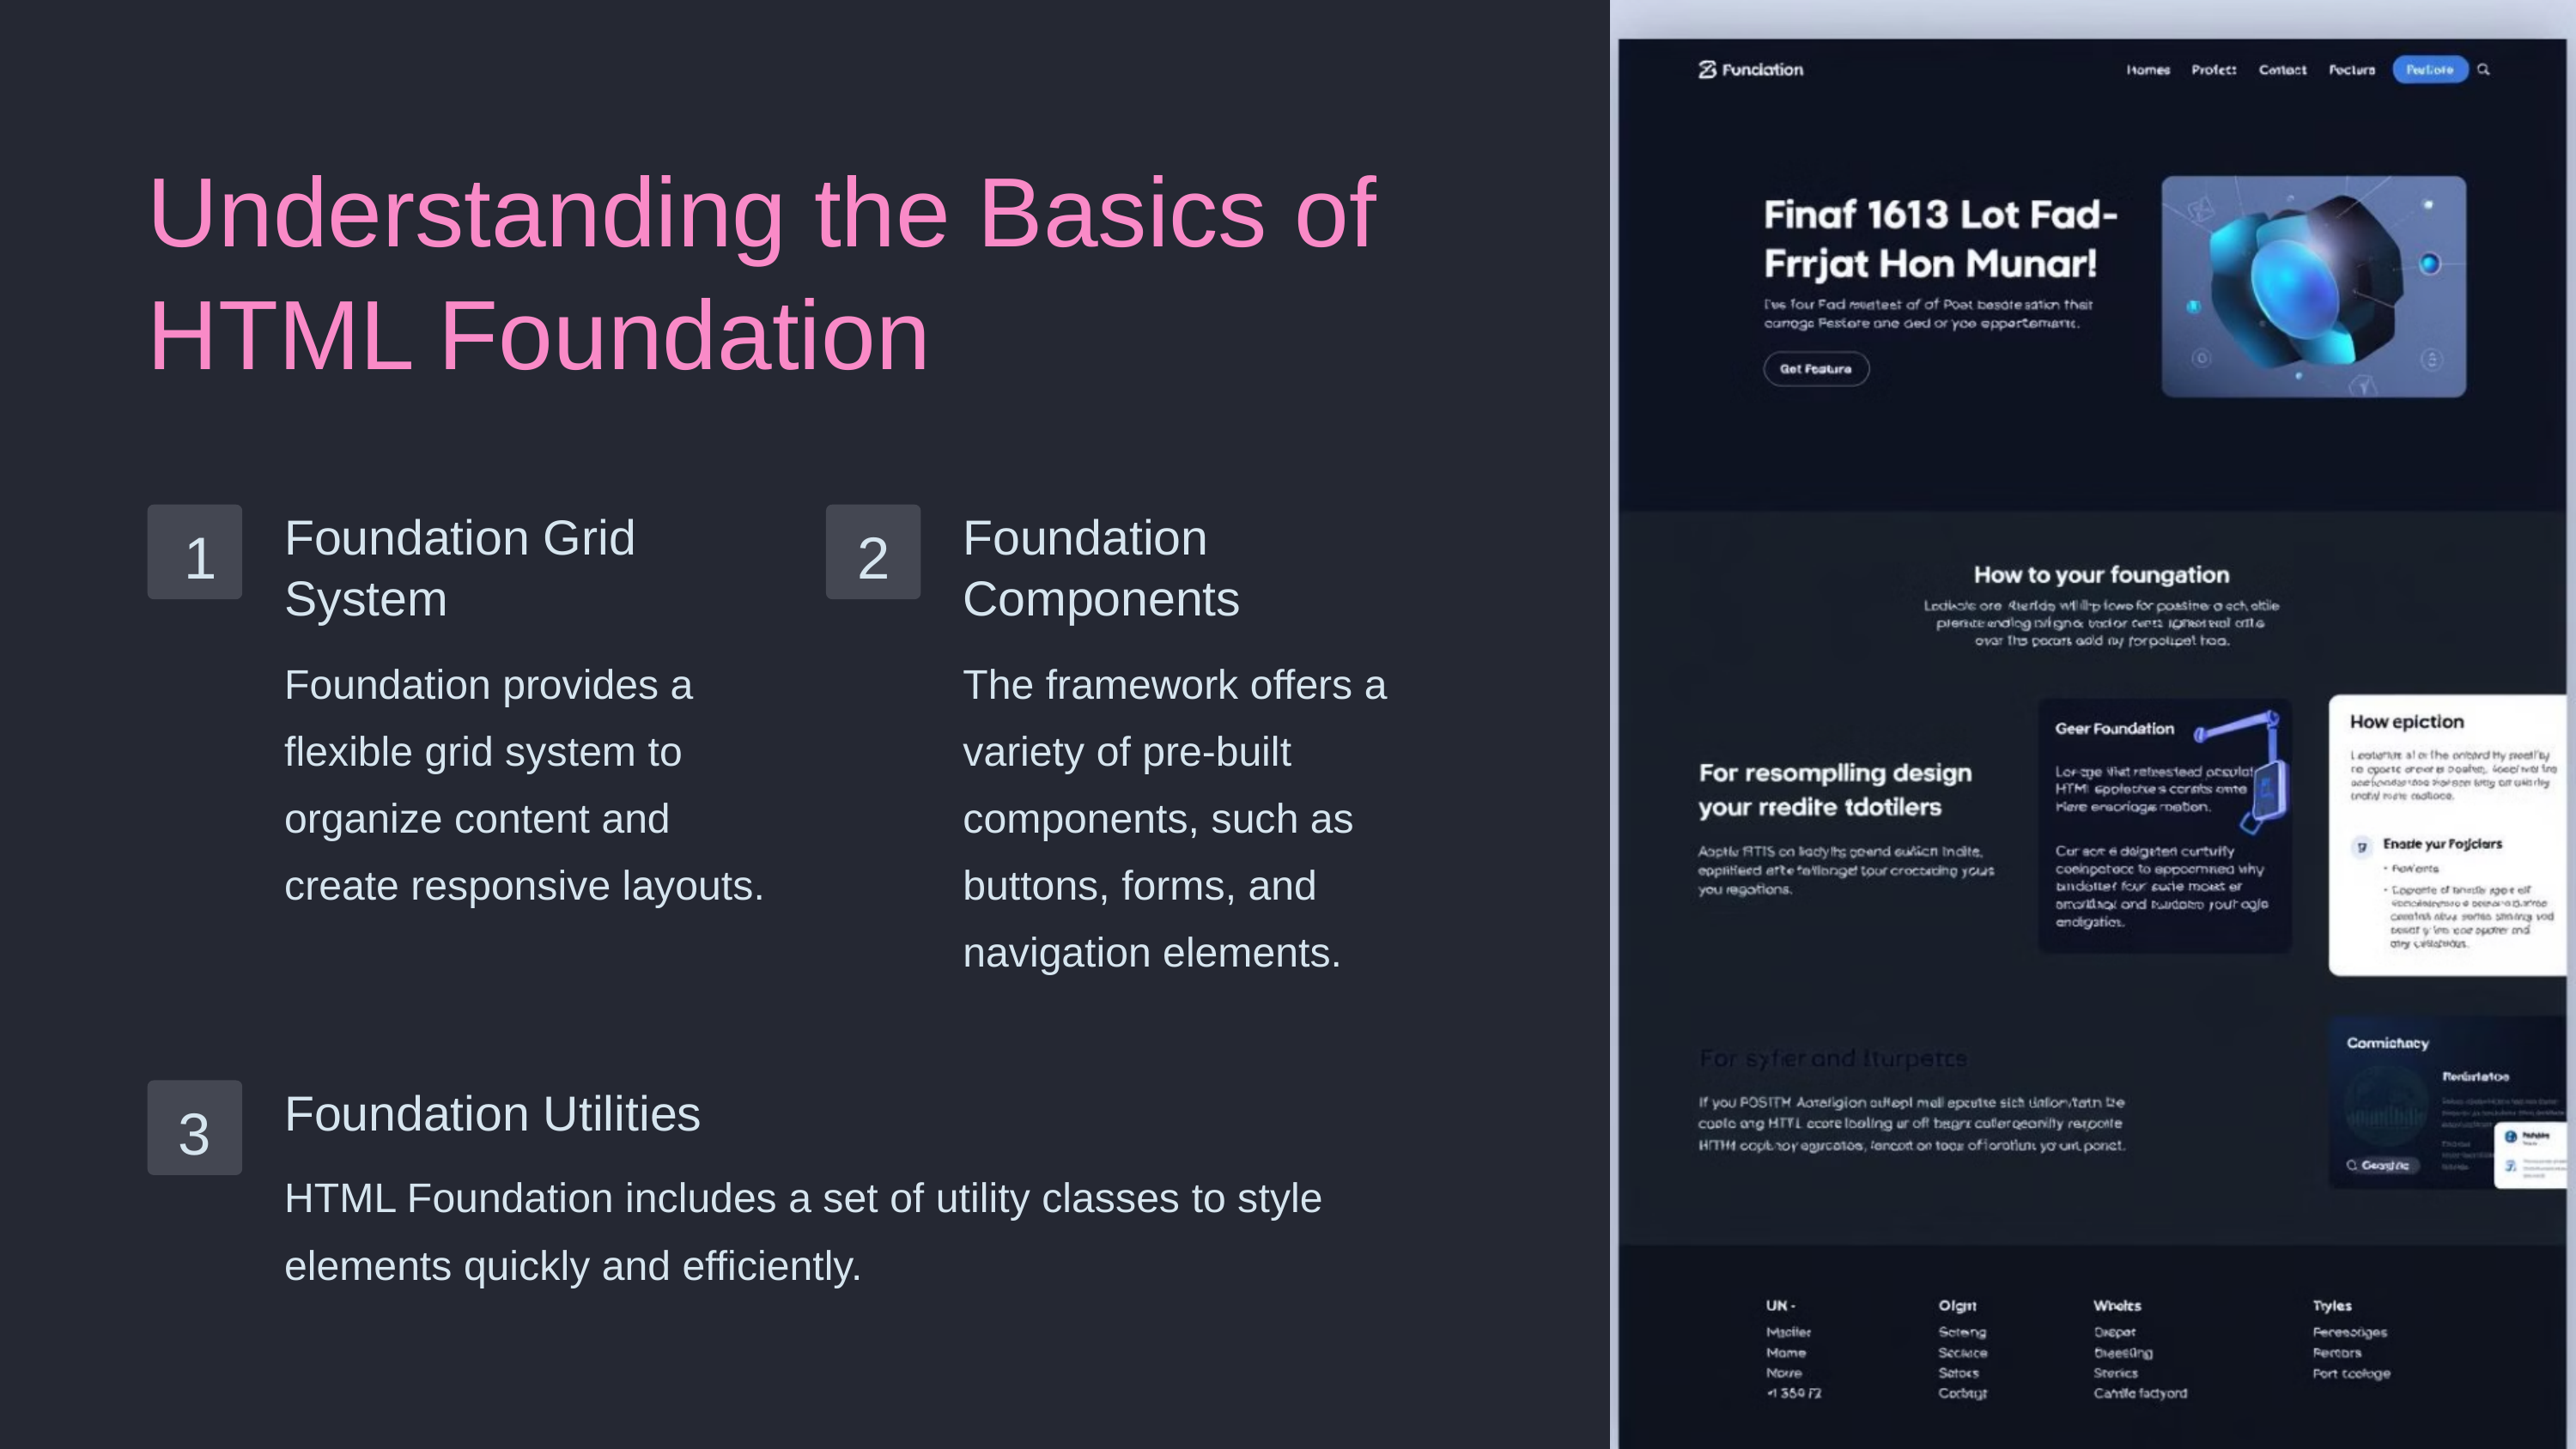

Understanding the Basics of HTML Foundation
Foundation Grid System
Foundation Components

1
2
Foundation provides a flexible grid system to organize content and create responsive layouts.
The framework offers a variety of pre-built components, such as buttons, forms, and navigation elements.
Foundation Utilities

3
HTML Foundation includes a set of utility classes to style elements quickly and efficiently.